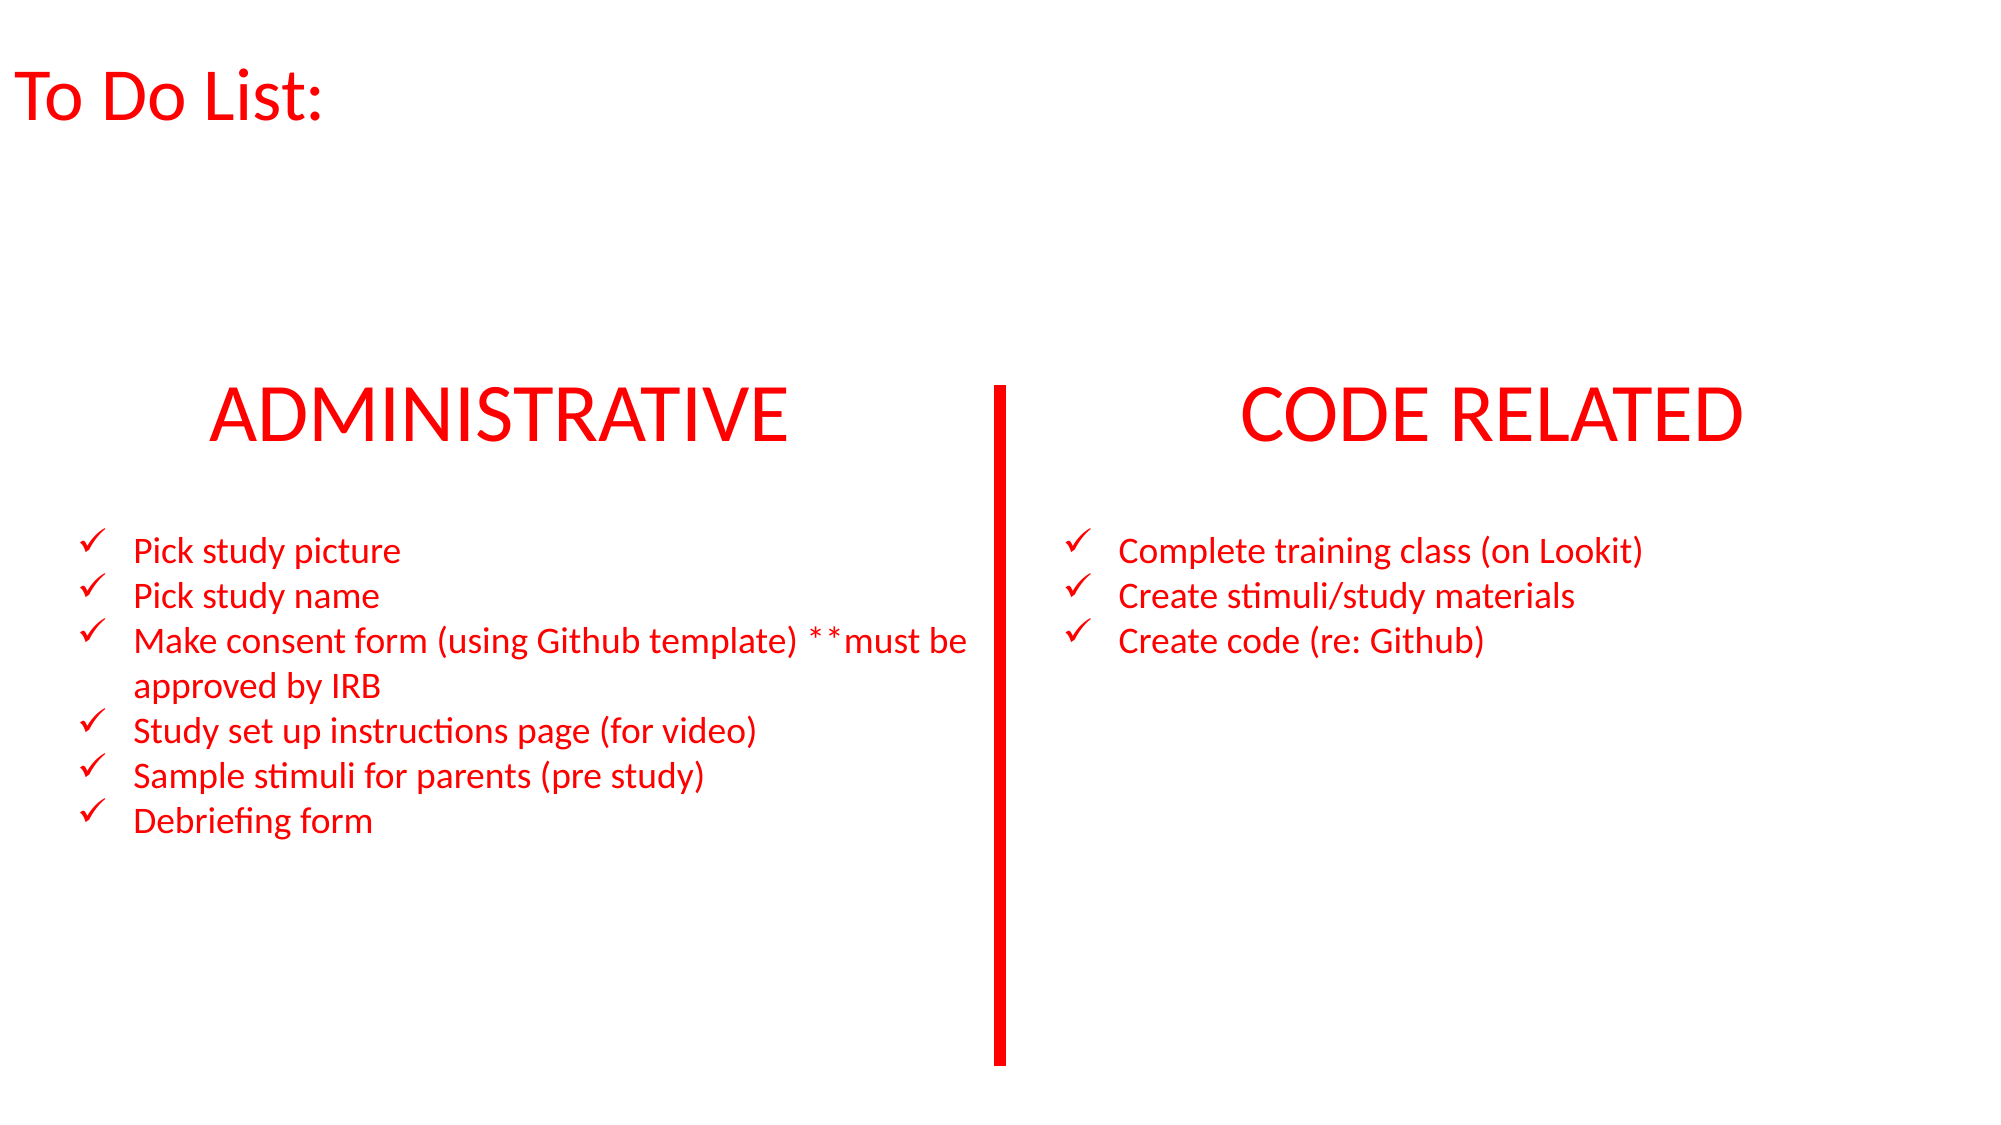

To Do List:
ADMINISTRATIVE
CODE RELATED
Pick study picture
Pick study name
Make consent form (using Github template) **must be approved by IRB
Study set up instructions page (for video)
Sample stimuli for parents (pre study)
Debriefing form

Complete training class (on Lookit)
Create stimuli/study materials
Create code (re: Github)